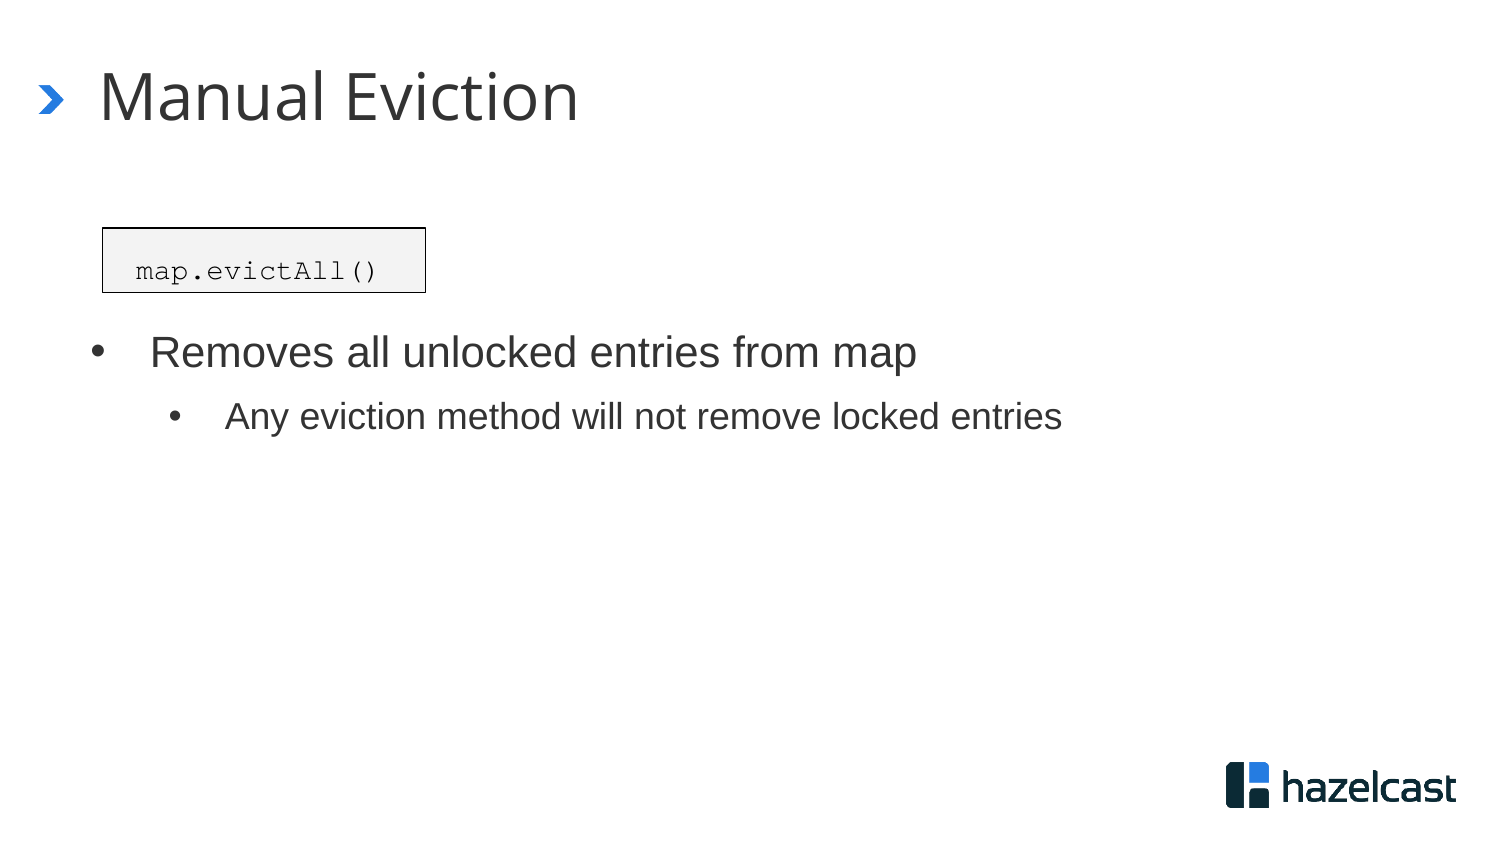

# Manual Eviction
map.evictAll()
Removes all unlocked entries from map
Any eviction method will not remove locked entries